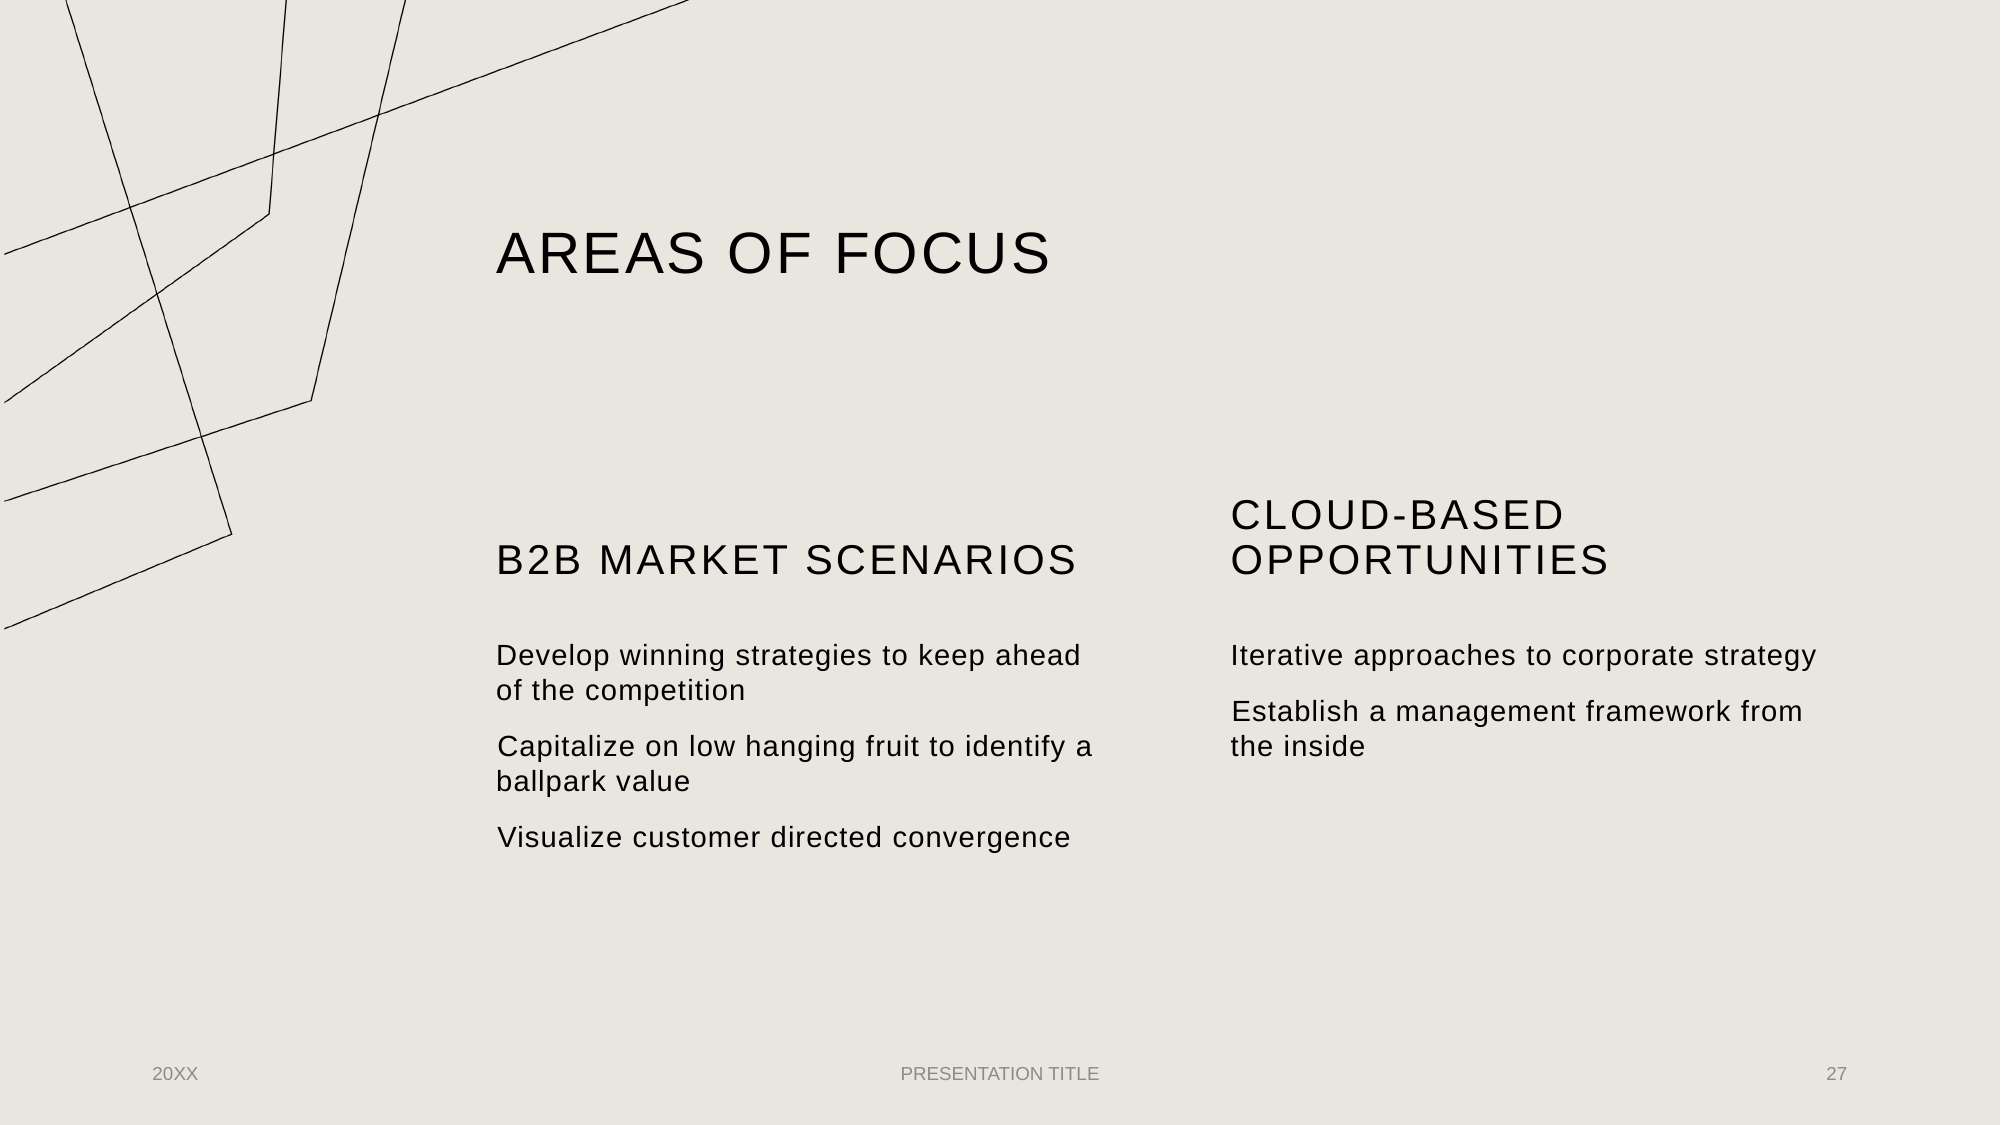

# AREAS OF FOCUS
B2B MARKET SCENARIOS
CLOUD-BASED OPPORTUNITIES
Develop winning strategies to keep ahead of the competition
​Capitalize on low hanging fruit to identify a ballpark value
​Visualize customer directed convergence​
Iterative approaches to corporate strategy
​Establish a management framework from the inside​
20XX
PRESENTATION TITLE
27